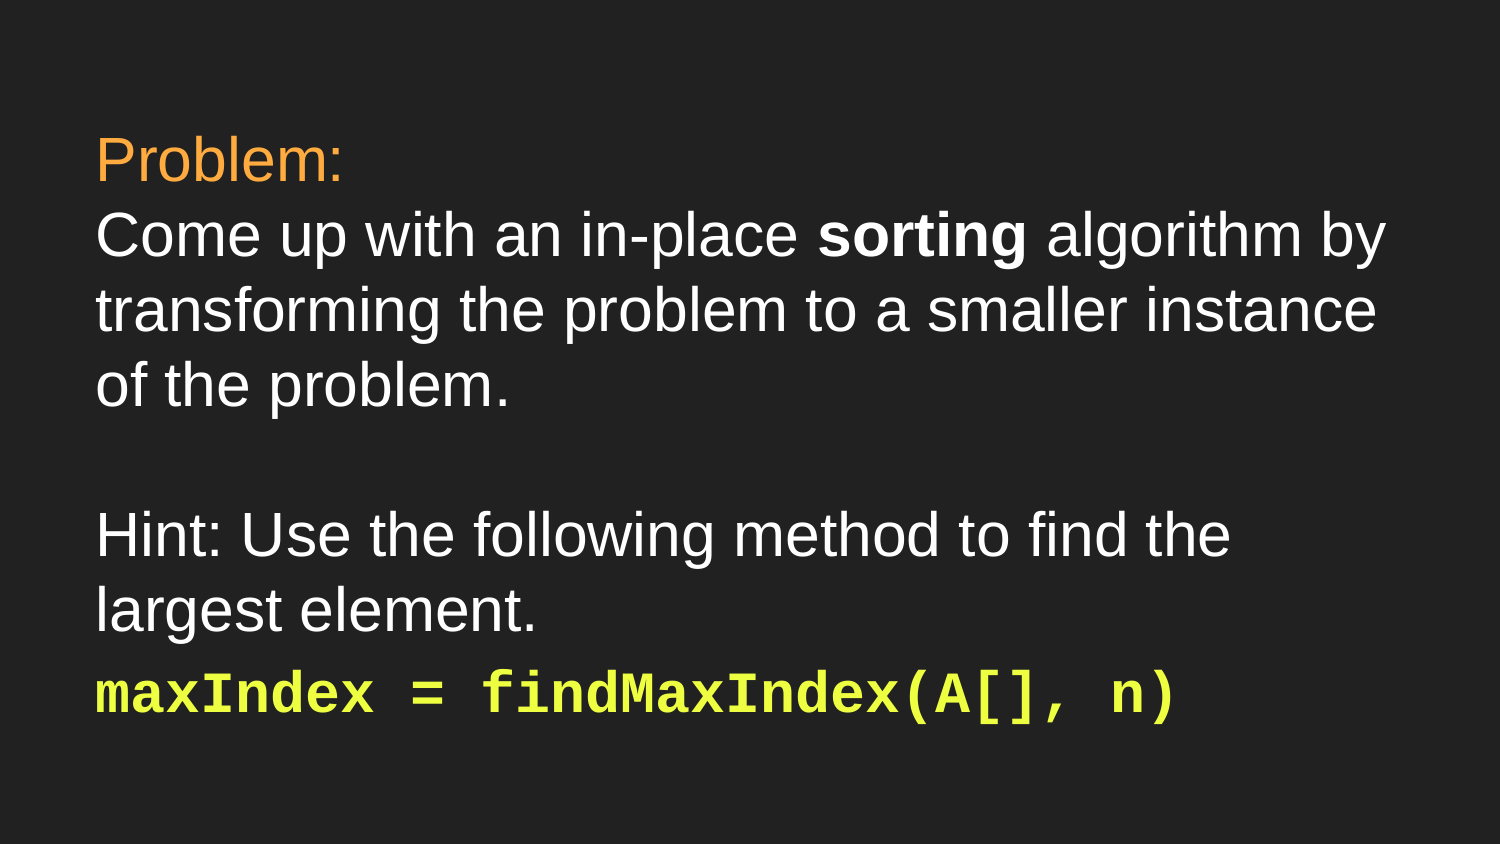

# Problem:
Come up with an in-place sorting algorithm by transforming the problem to a smaller instance of the problem.

Hint: Use the following method to find the largest element.
maxIndex = findMaxIndex(A[], n)